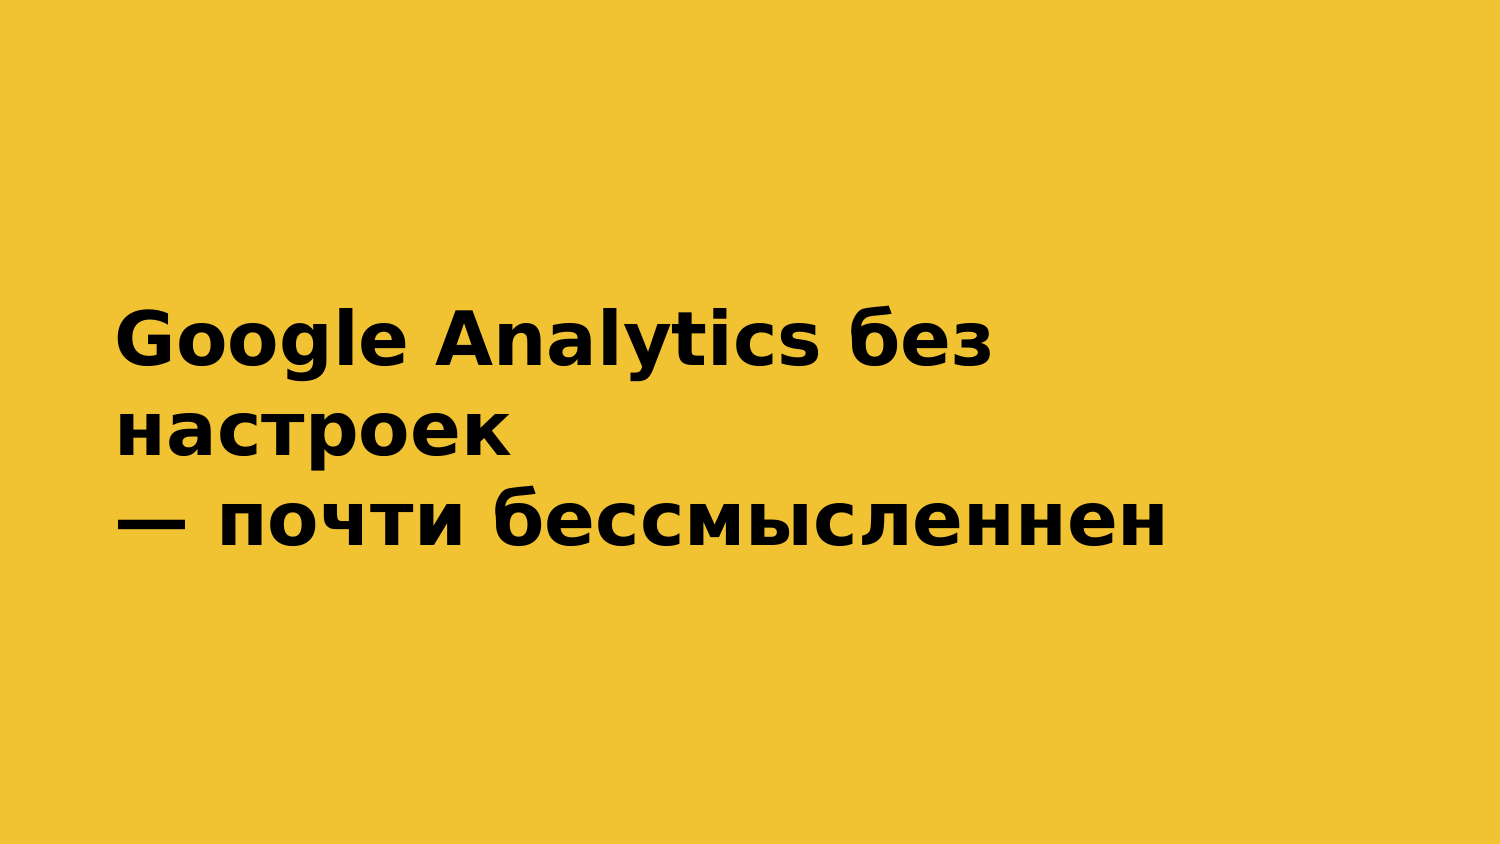

Google Analytics без настроек
— почти бессмысленнен